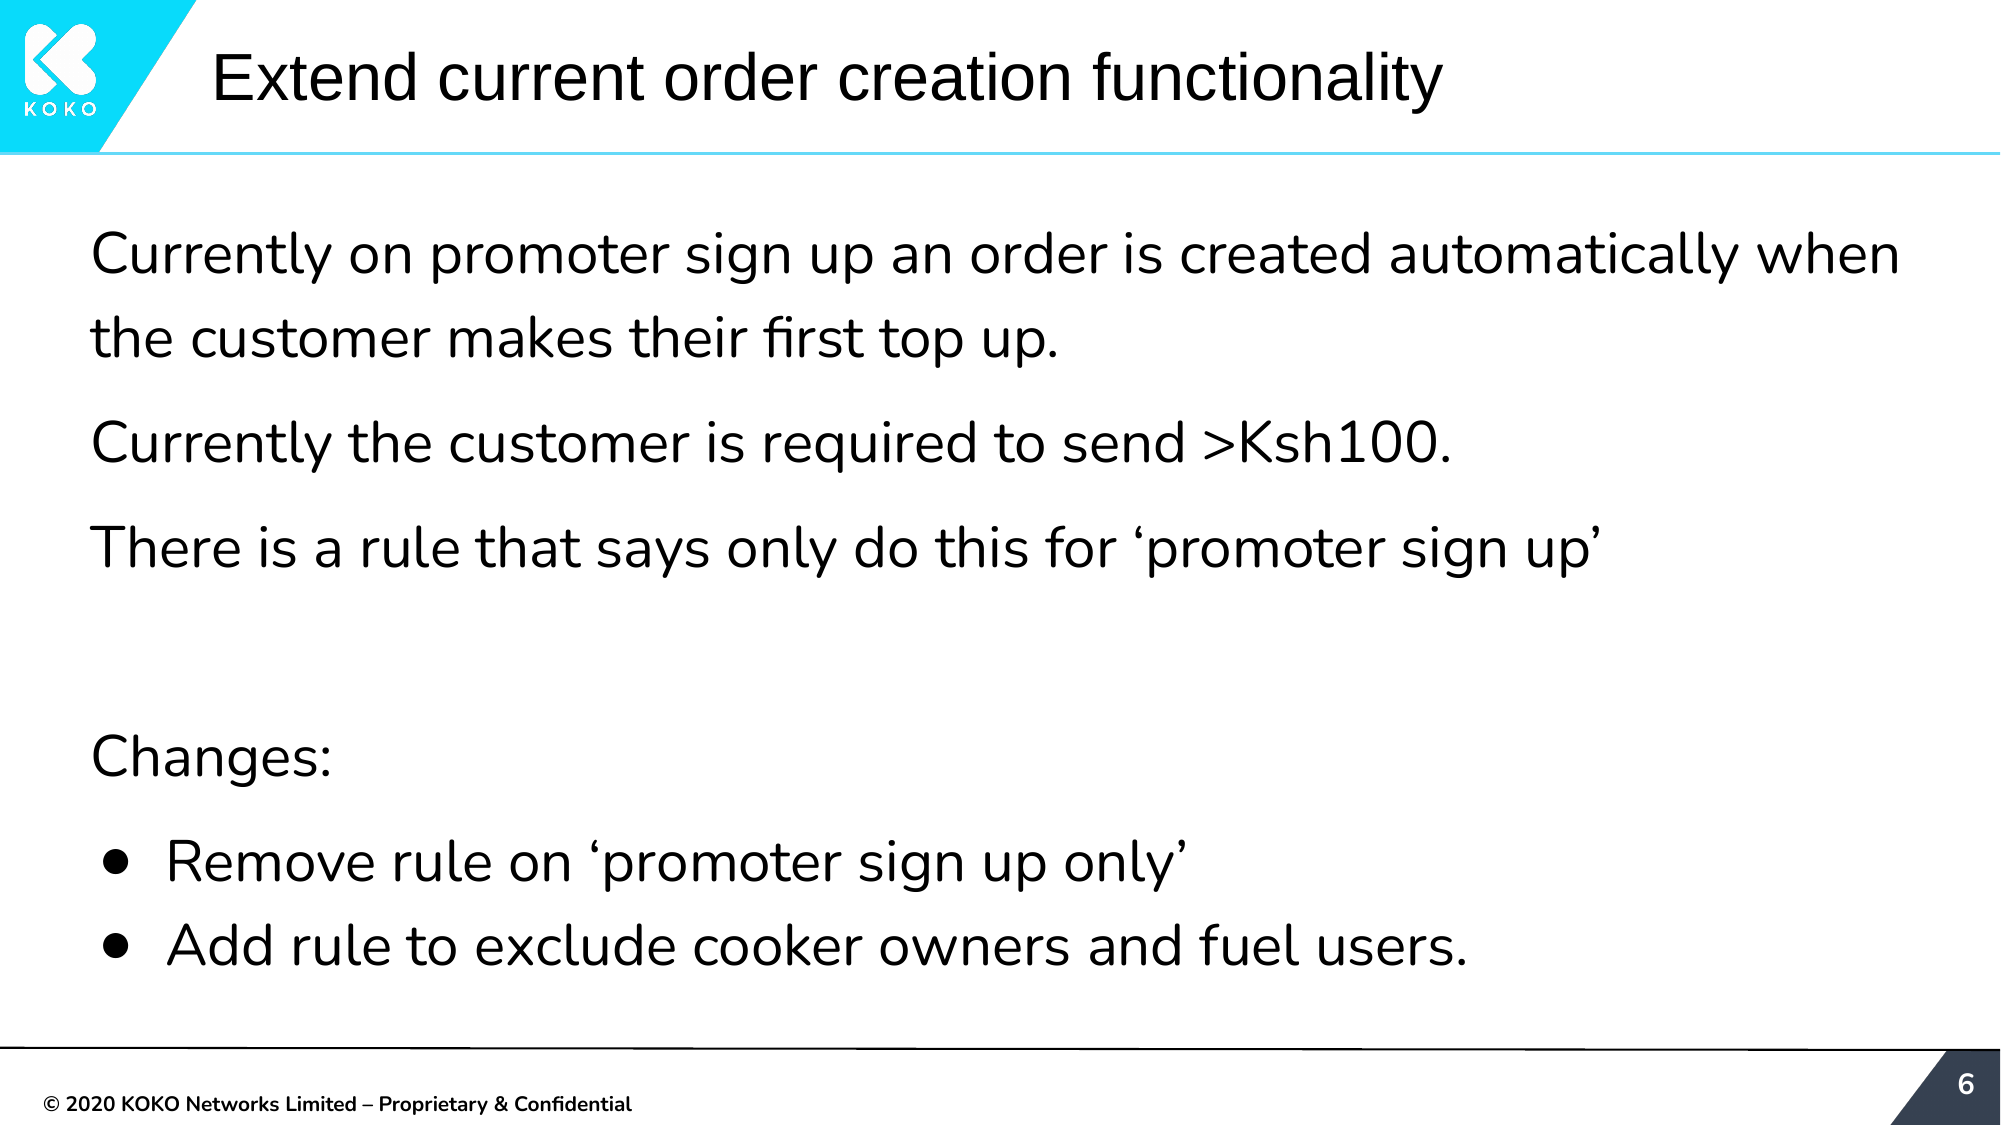

# Extend current order creation functionality
Currently on promoter sign up an order is created automatically when the customer makes their first top up.
Currently the customer is required to send >Ksh100.
There is a rule that says only do this for ‘promoter sign up’

Changes:
Remove rule on ‘promoter sign up only’
Add rule to exclude cooker owners and fuel users.
6